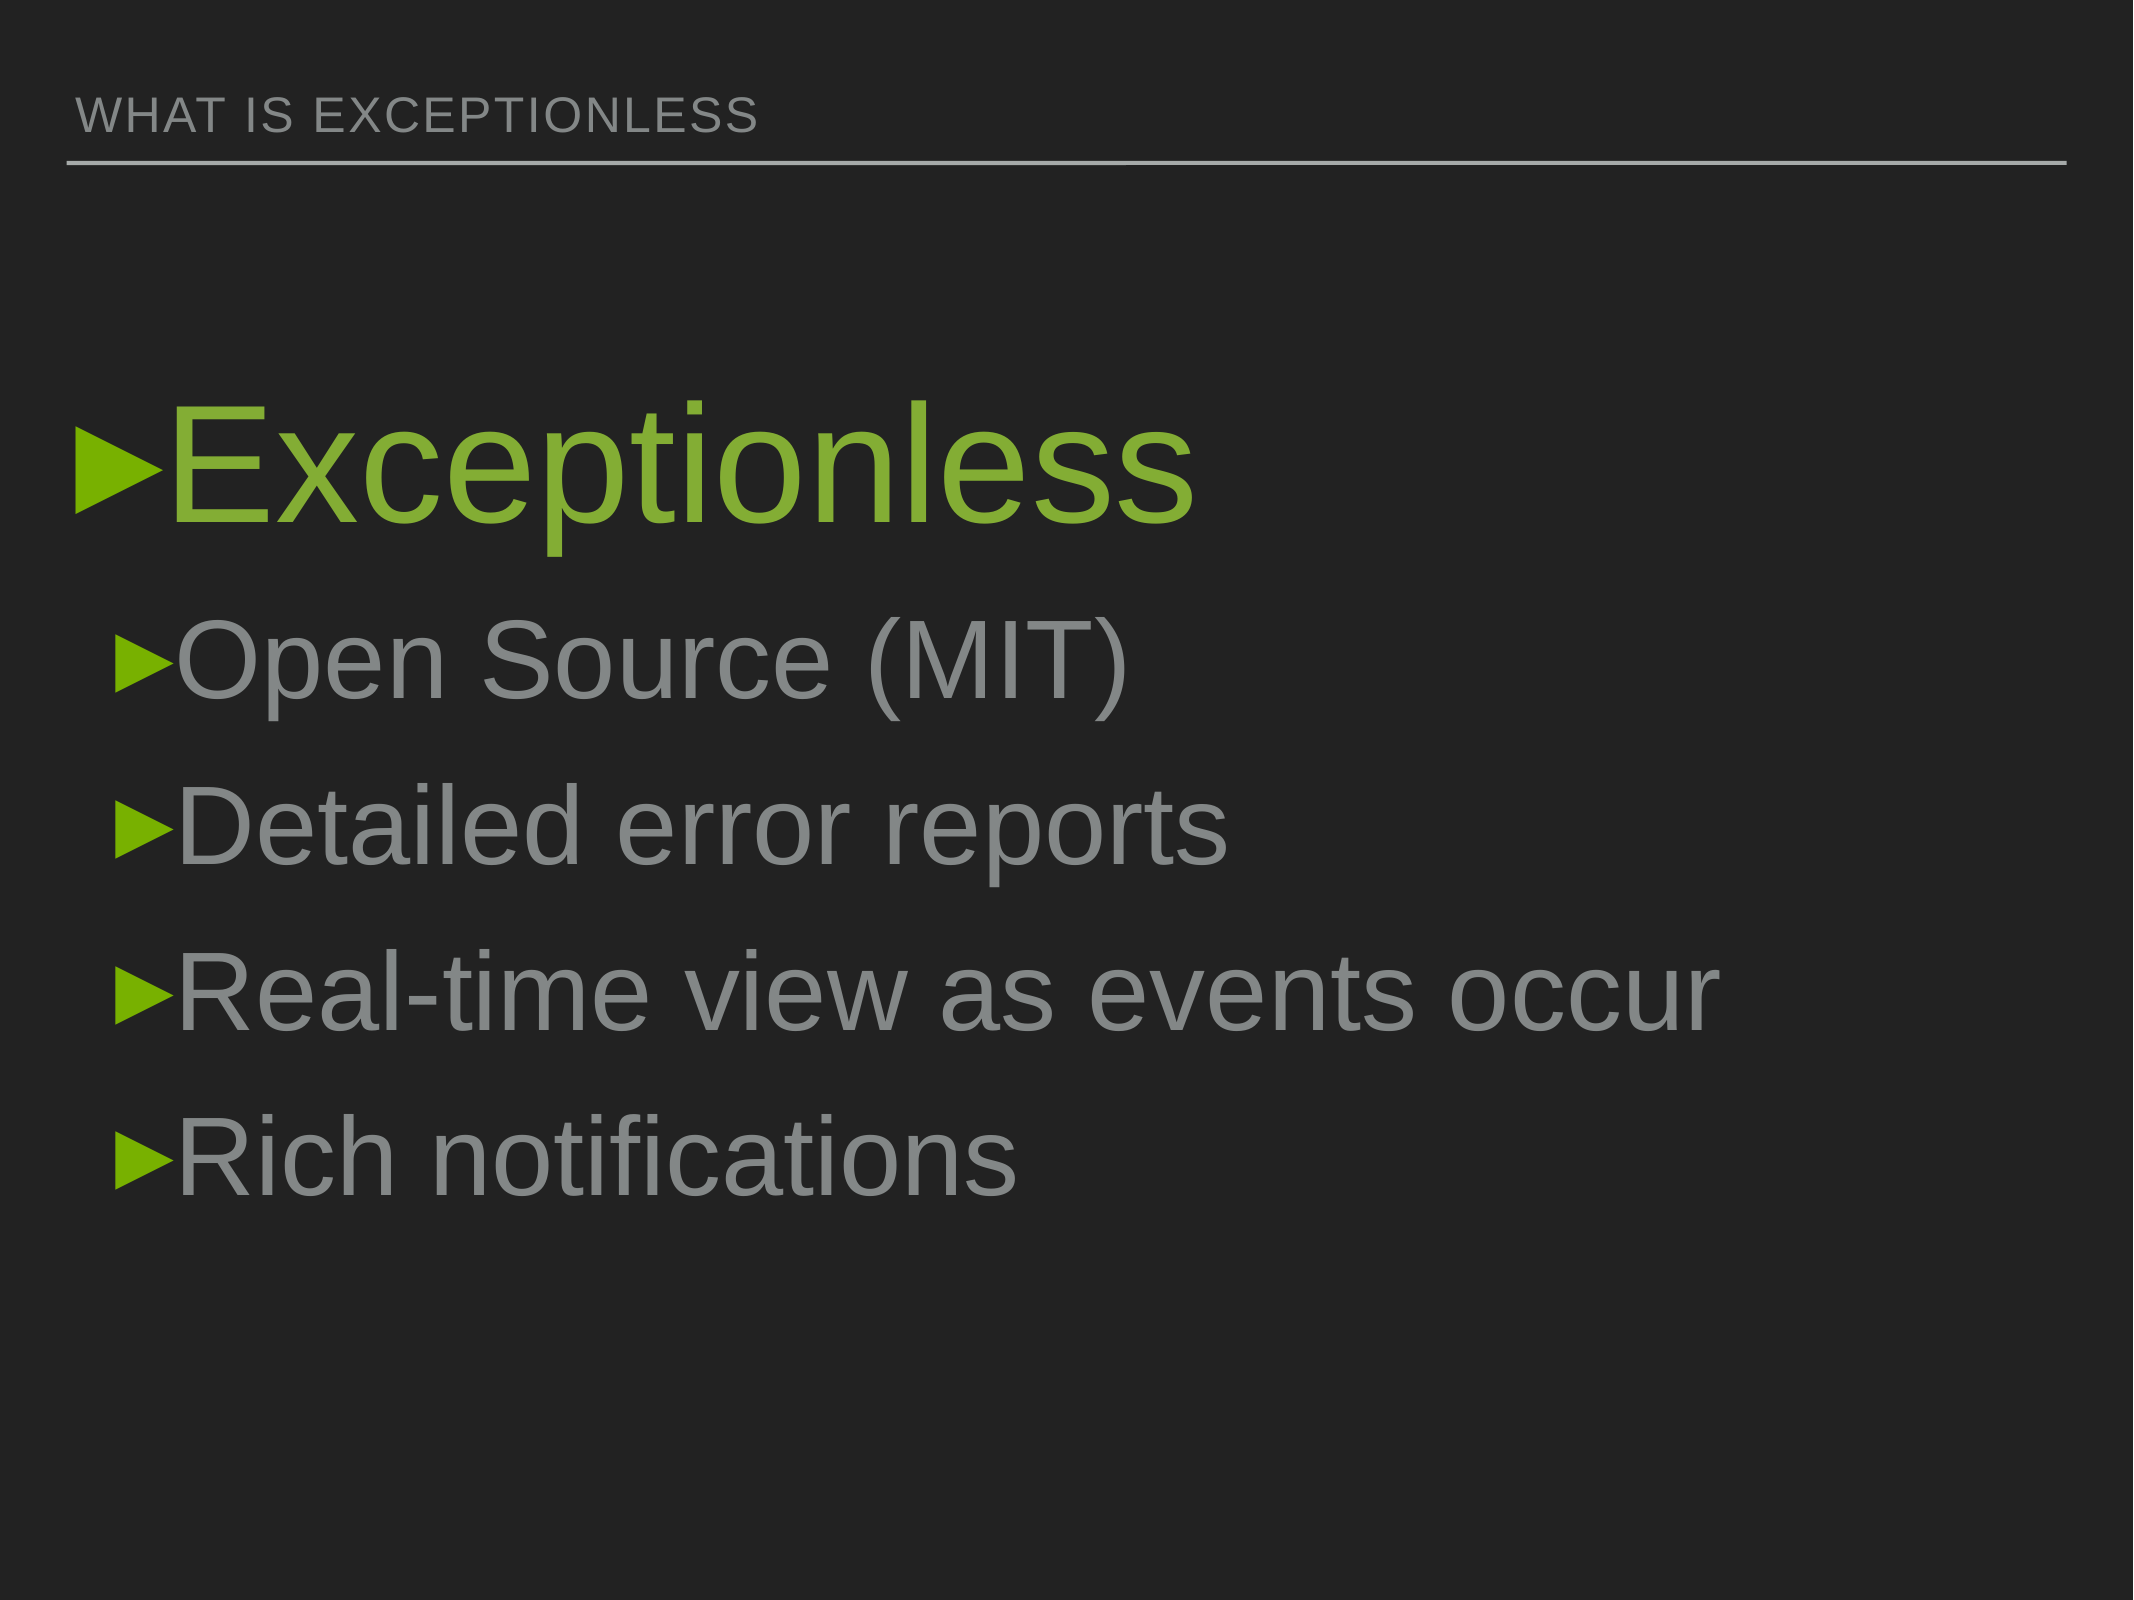

What is Exceptionless
Exceptionless
Open Source (MIT)
Detailed error reports
Real-time view as events occur
Rich notifications